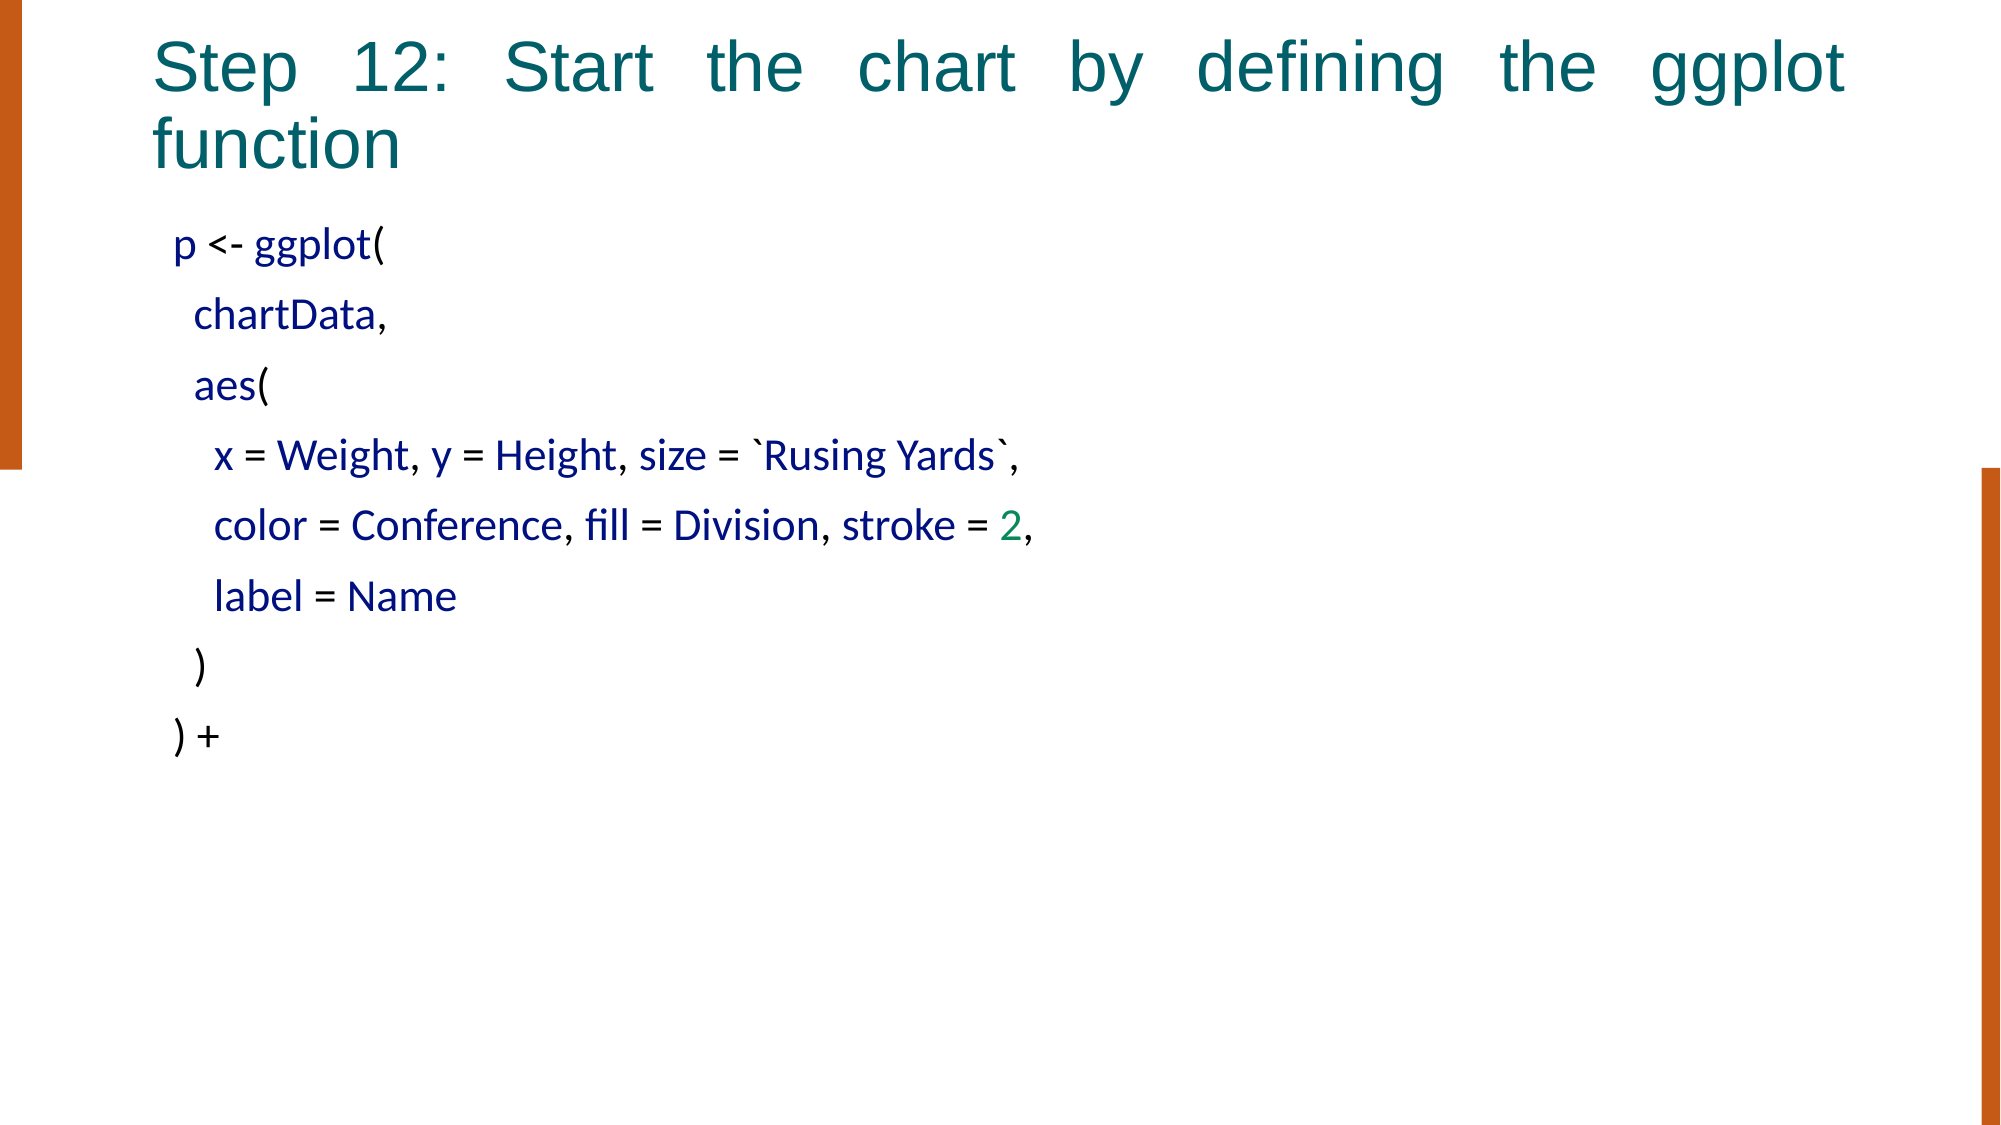

# Step 12: Start the chart by defining the ggplot function
  p <- ggplot(
    chartData,
    aes(
      x = Weight, y = Height, size = `Rusing Yards`,
      color = Conference, fill = Division, stroke = 2,
      label = Name
    )
  ) +